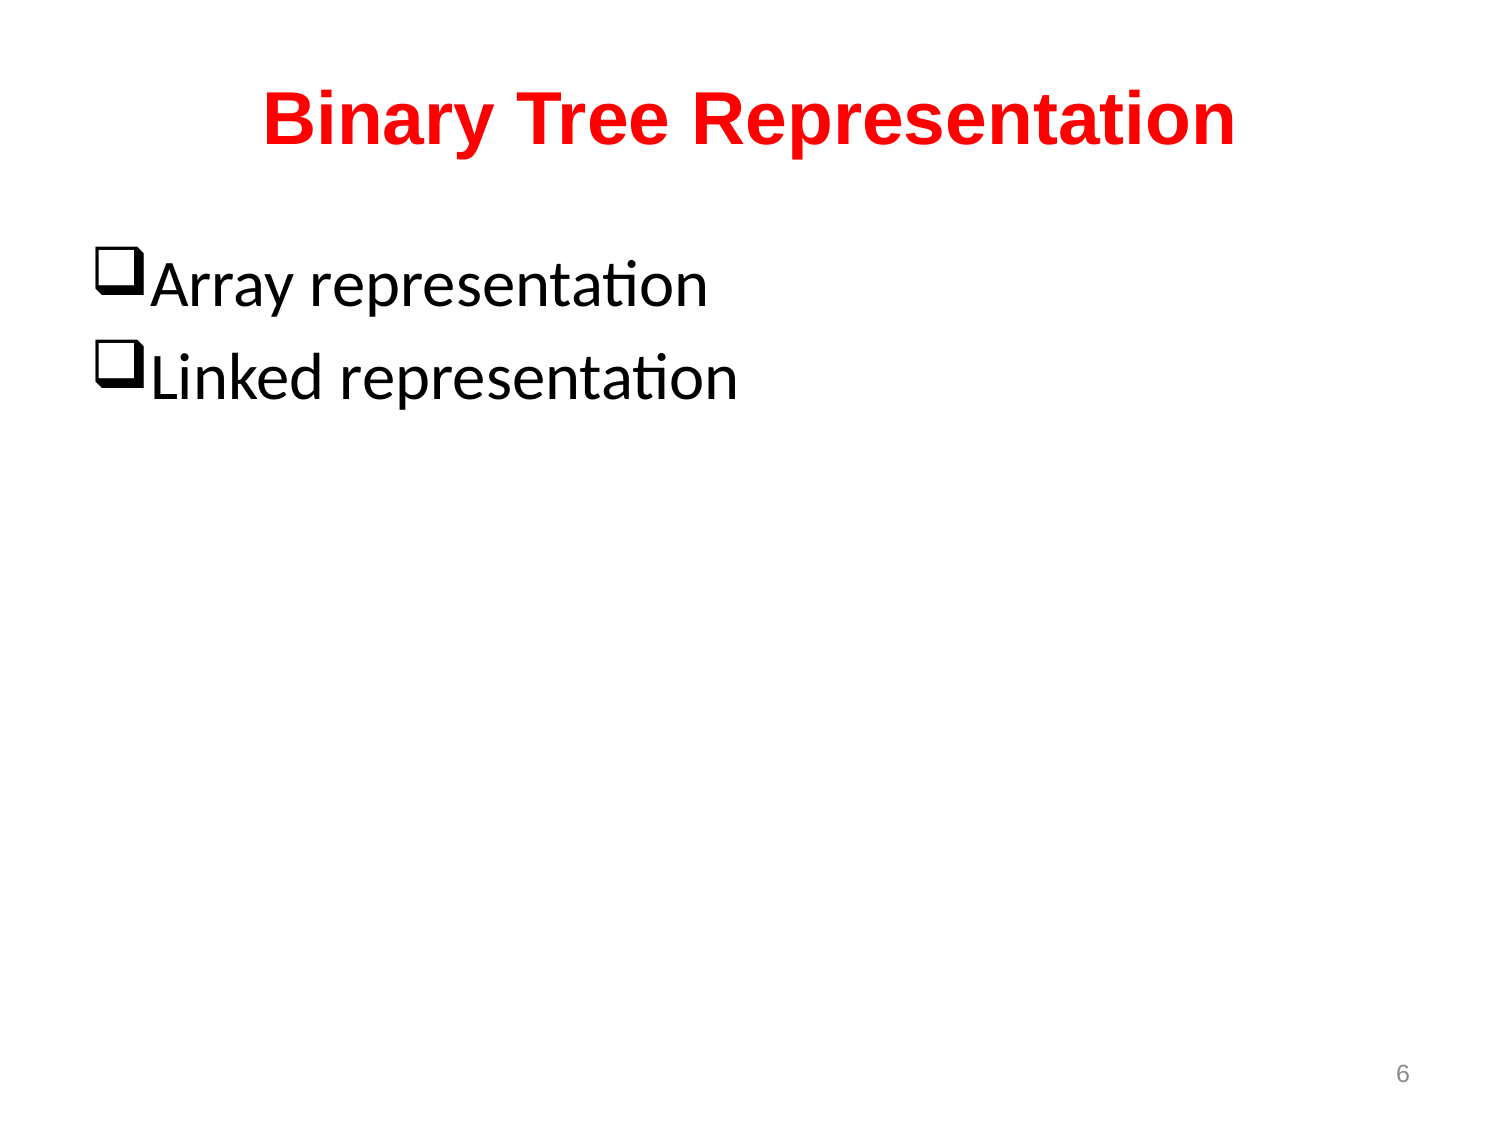

# Binary Tree Representation
Array representation
Linked representation
6